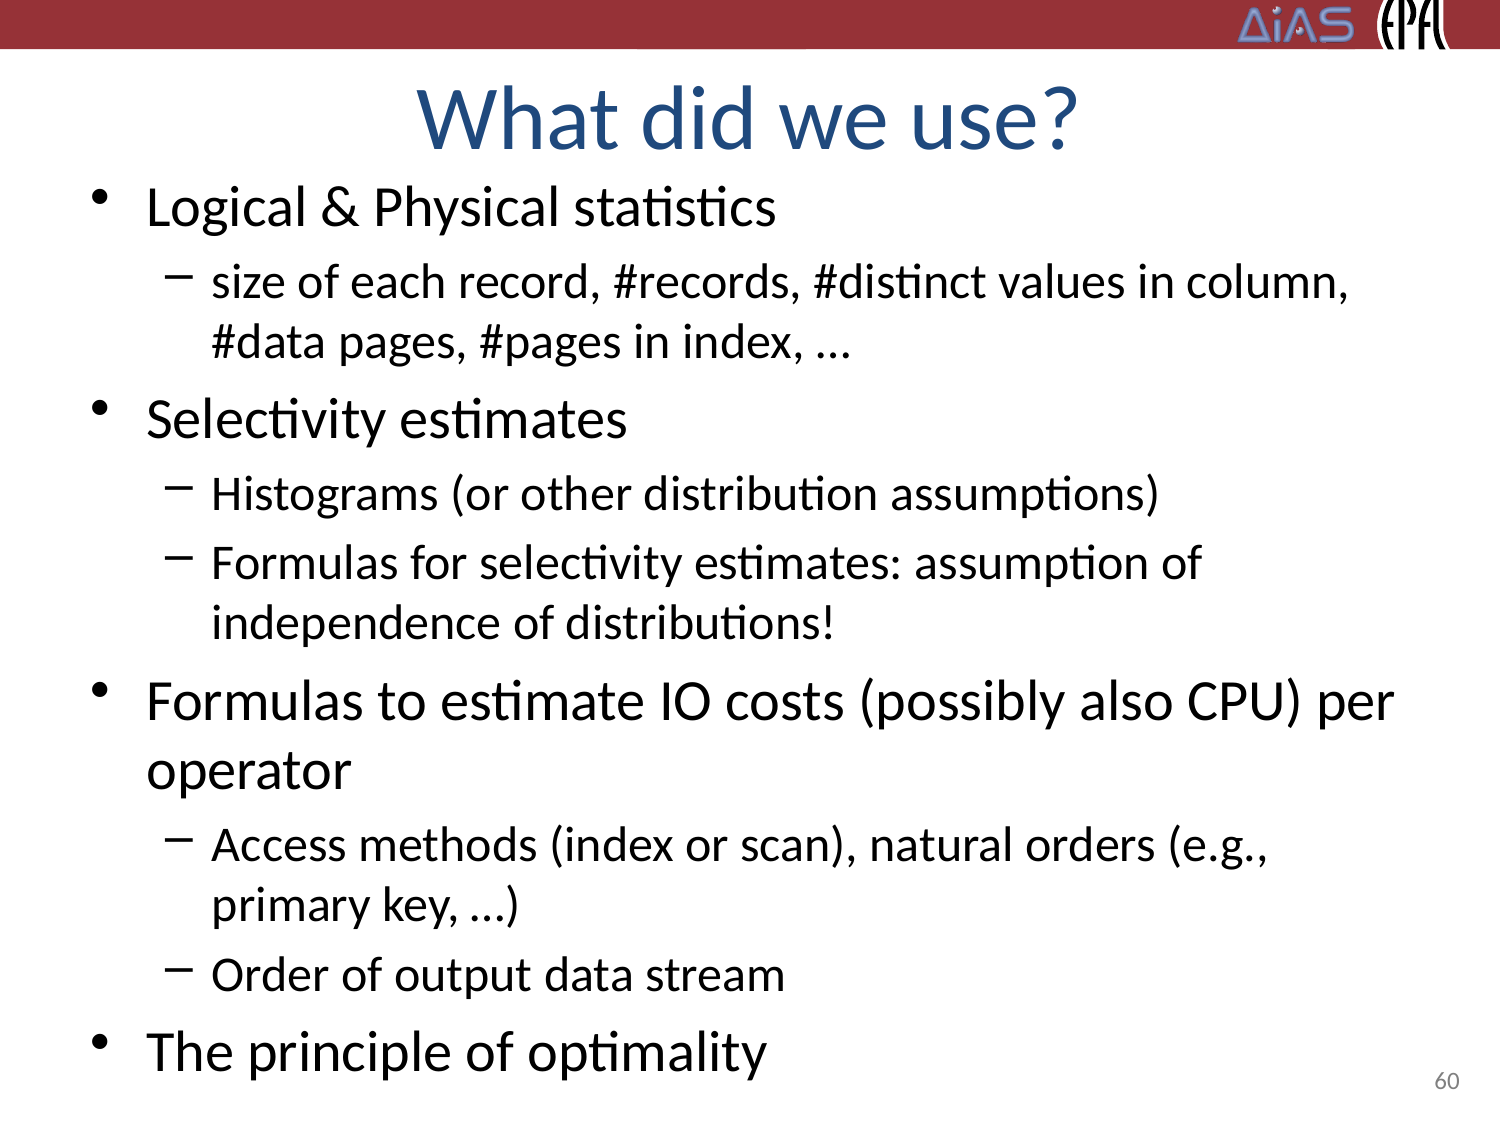

# What did we use?
Logical & Physical statistics
size of each record, #records, #distinct values in column, #data pages, #pages in index, …
Selectivity estimates
Histograms (or other distribution assumptions)
Formulas for selectivity estimates: assumption of independence of distributions!
Formulas to estimate IO costs (possibly also CPU) per operator
Access methods (index or scan), natural orders (e.g., primary key, …)
Order of output data stream
The principle of optimality
60